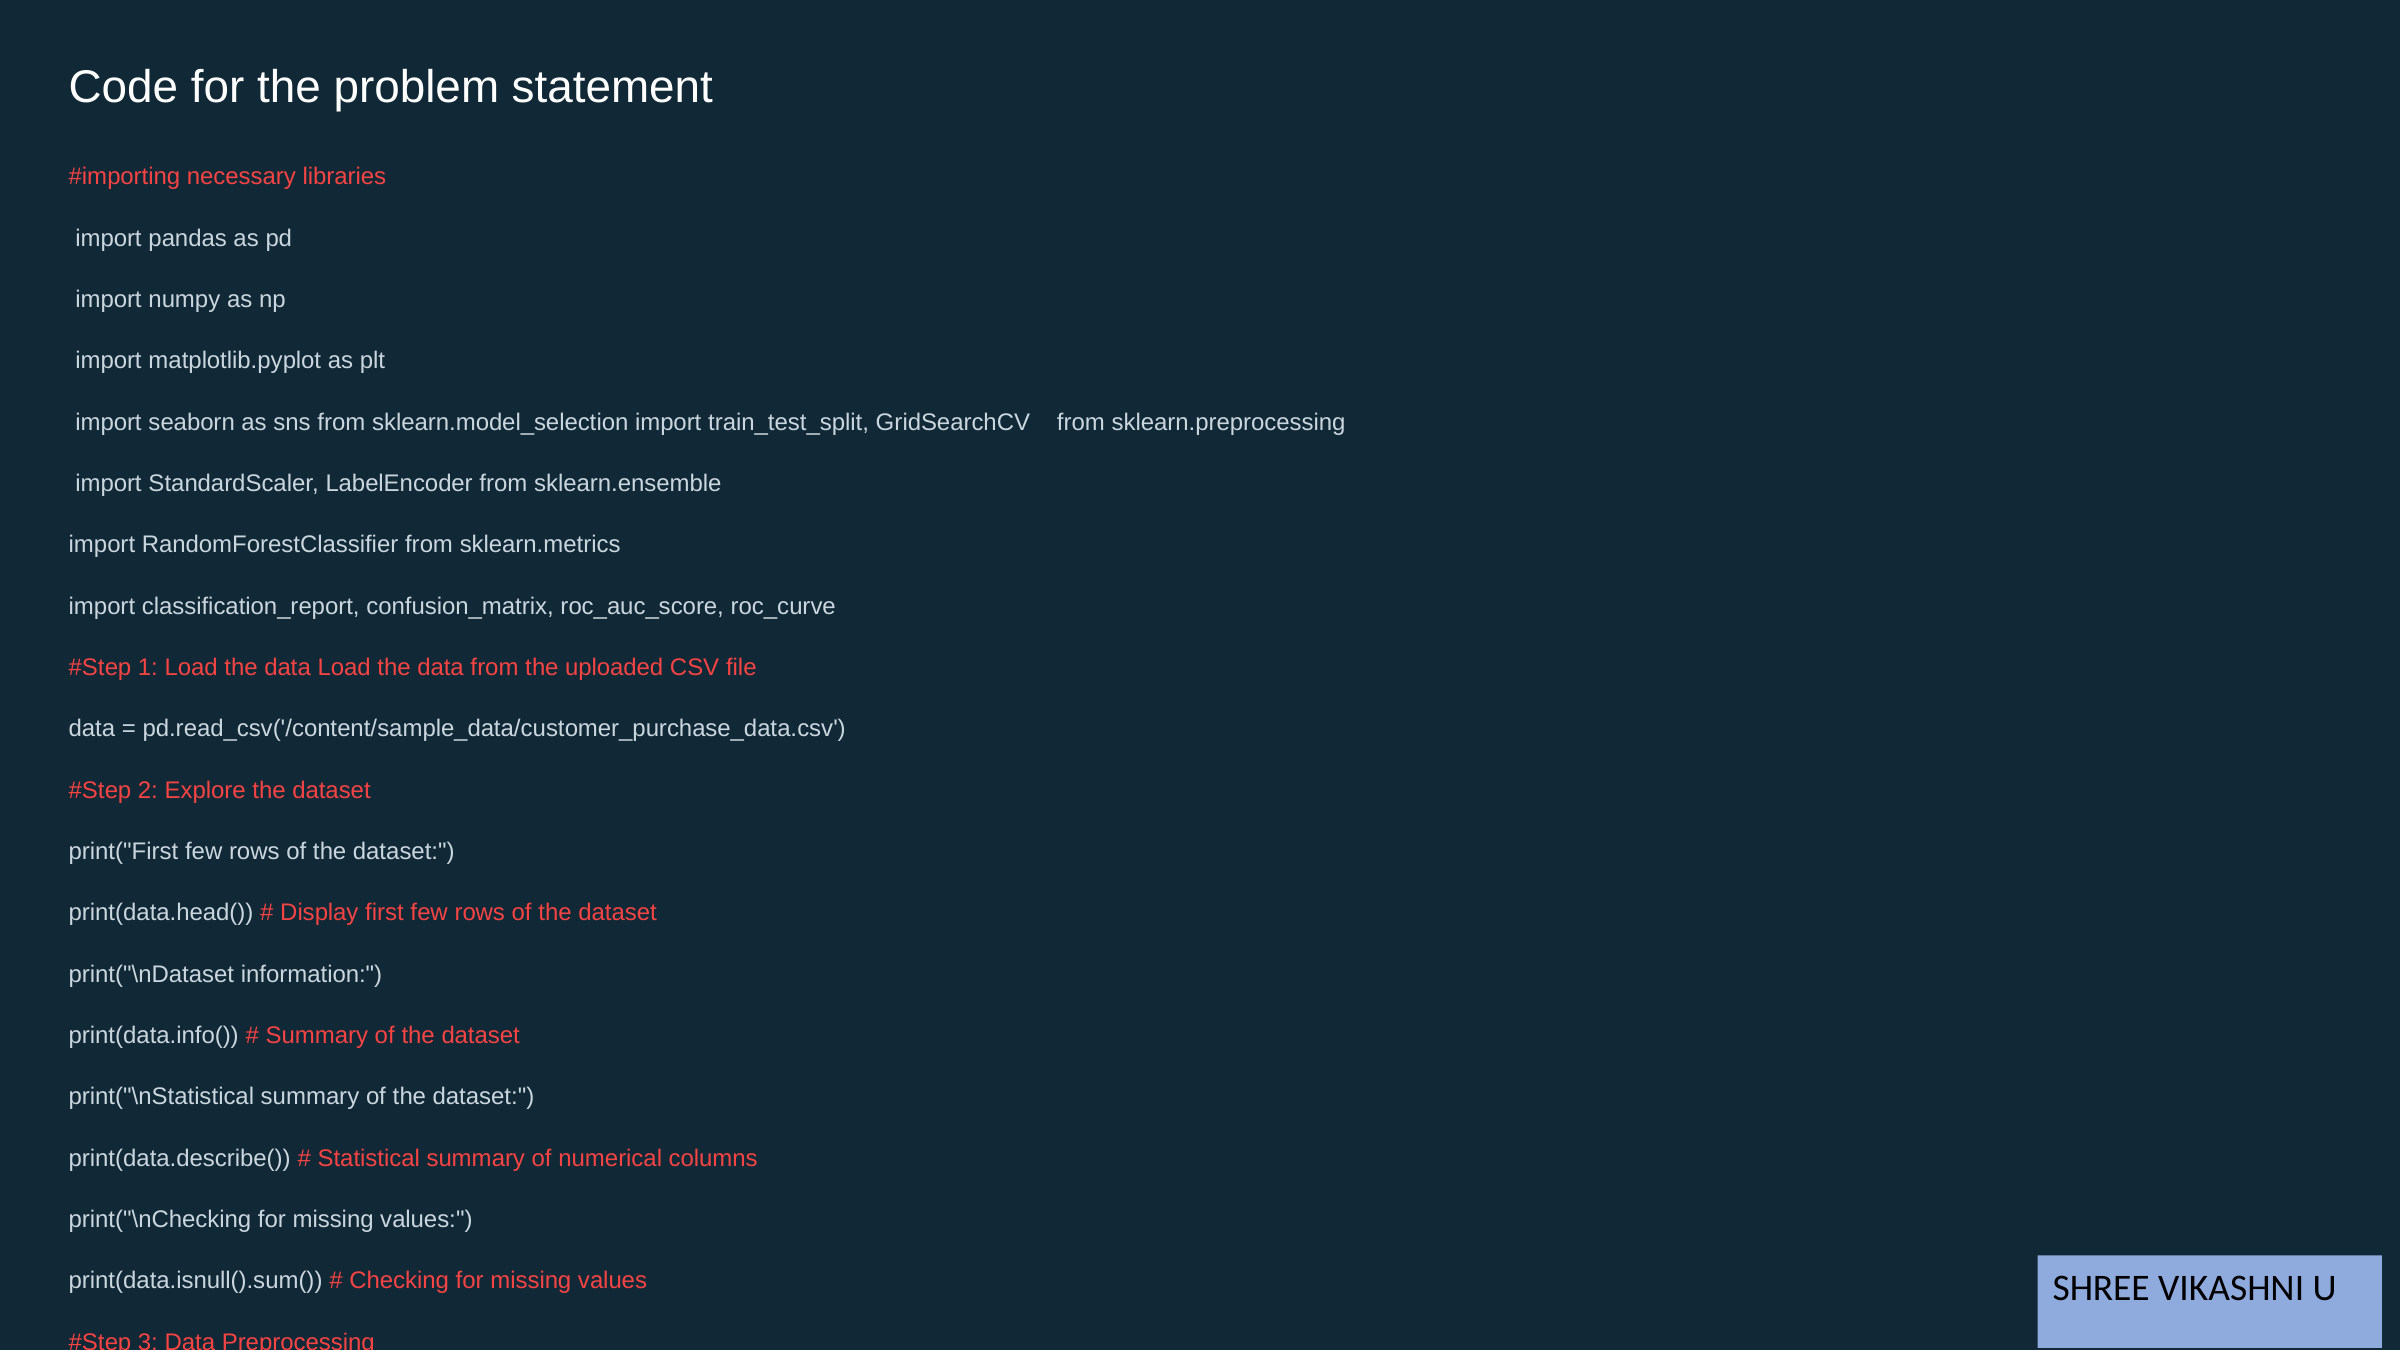

Code for the problem statement
#importing necessary libraries
 import pandas as pd
 import numpy as np
 import matplotlib.pyplot as plt
 import seaborn as sns from sklearn.model_selection import train_test_split, GridSearchCV    from sklearn.preprocessing
 import StandardScaler, LabelEncoder from sklearn.ensemble
import RandomForestClassifier from sklearn.metrics
import classification_report, confusion_matrix, roc_auc_score, roc_curve
#Step 1: Load the data Load the data from the uploaded CSV file
data = pd.read_csv('/content/sample_data/customer_purchase_data.csv')
#Step 2: Explore the dataset
print("First few rows of the dataset:")
print(data.head()) # Display first few rows of the dataset
print("\nDataset information:")
print(data.info()) # Summary of the dataset
print("\nStatistical summary of the dataset:")
print(data.describe()) # Statistical summary of numerical columns
print("\nChecking for missing values:")
print(data.isnull().sum()) # Checking for missing values
SHREE VIKASHNI U
#Step 3: Data Preprocessing
#Handling missing values (example: filling missing numerical values with mean)
data.fillna(data.mean(), inplace=True)
#Encoding categorical variables
label_encoders = {}
for column in data.select_dtypes(include=['object']).columns:
     le = LabelEncoder()
     data[column] = le.fit_transform(data[column])
     label_encoders[column] = le
#Replace 'target_column' with the actual target column name from your dataset
PurchaseStatus = 'PurchaseStatus' # Adjust this with the actual column name
X = data.drop(PurchaseStatus, axis=1)
y = data[PurchaseStatus]
#Train-test split
X_train, X_test, y_train, y_test = train_test_split(X, y, test_size=0.2, random_state=42)
#Feature Scaling
scaler = StandardScaler()
X_train = scaler.fit_transform(X_train)
X_test = scaler.transform(X_test)
#Step 4: Model Development Using RandomForestClassifier as an example
model = RandomForestClassifier(random_state=42)
 model.fit(X_train, y_train)
#Step 5: Model Evaluation
y_pred = model.predict(X_test) print("\nConfusion Matrix:")
print(confusion_matrix(y_test, y_pred))
print("\nClassification Report:")
 print(classification_report(y_test, y_pred))